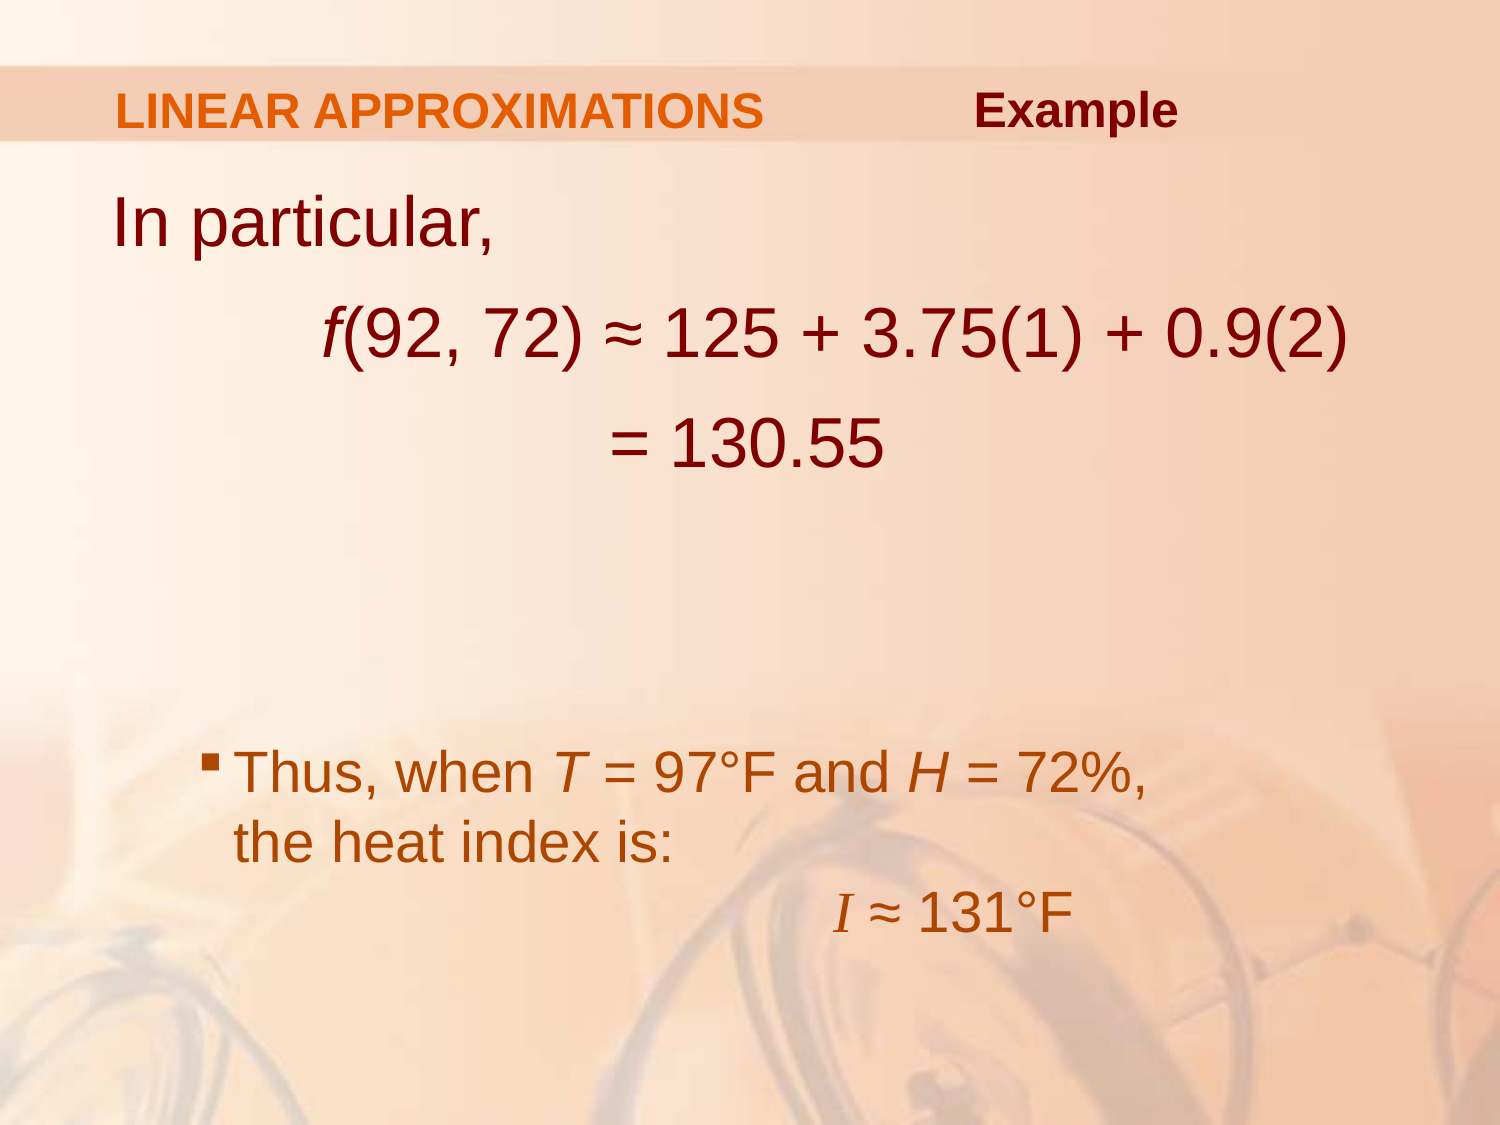

# LINEAR APPROXIMATIONS
Example
In particular,
	   f(92, 72) ≈ 125 + 3.75(1) + 0.9(2)
		          = 130.55

Thus, when T = 97°F and H = 72%,
the heat index is:
				I ≈ 131°F